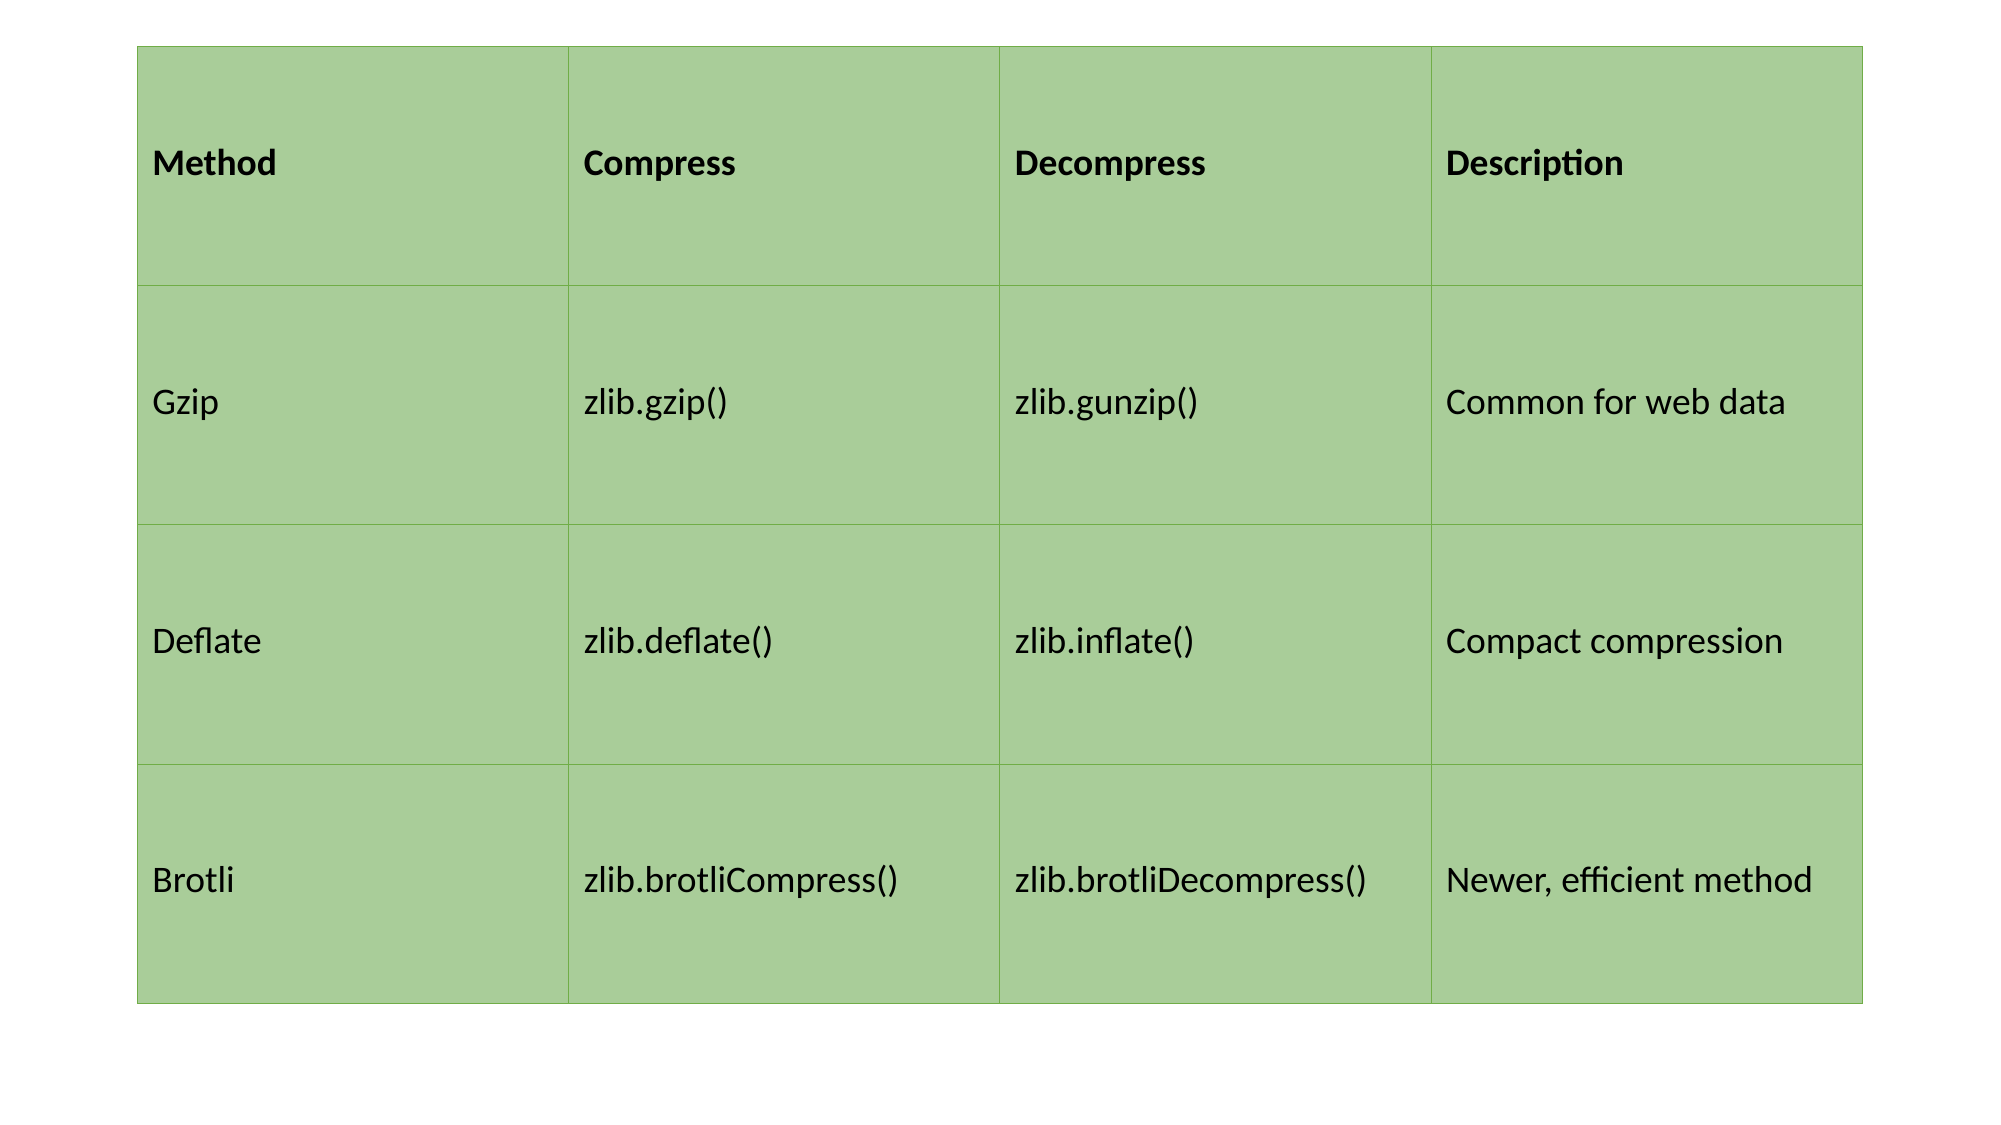

| Method | Compress | Decompress | Description |
| --- | --- | --- | --- |
| Gzip | zlib.gzip() | zlib.gunzip() | Common for web data |
| Deflate | zlib.deflate() | zlib.inflate() | Compact compression |
| Brotli | zlib.brotliCompress() | zlib.brotliDecompress() | Newer, efficient method |